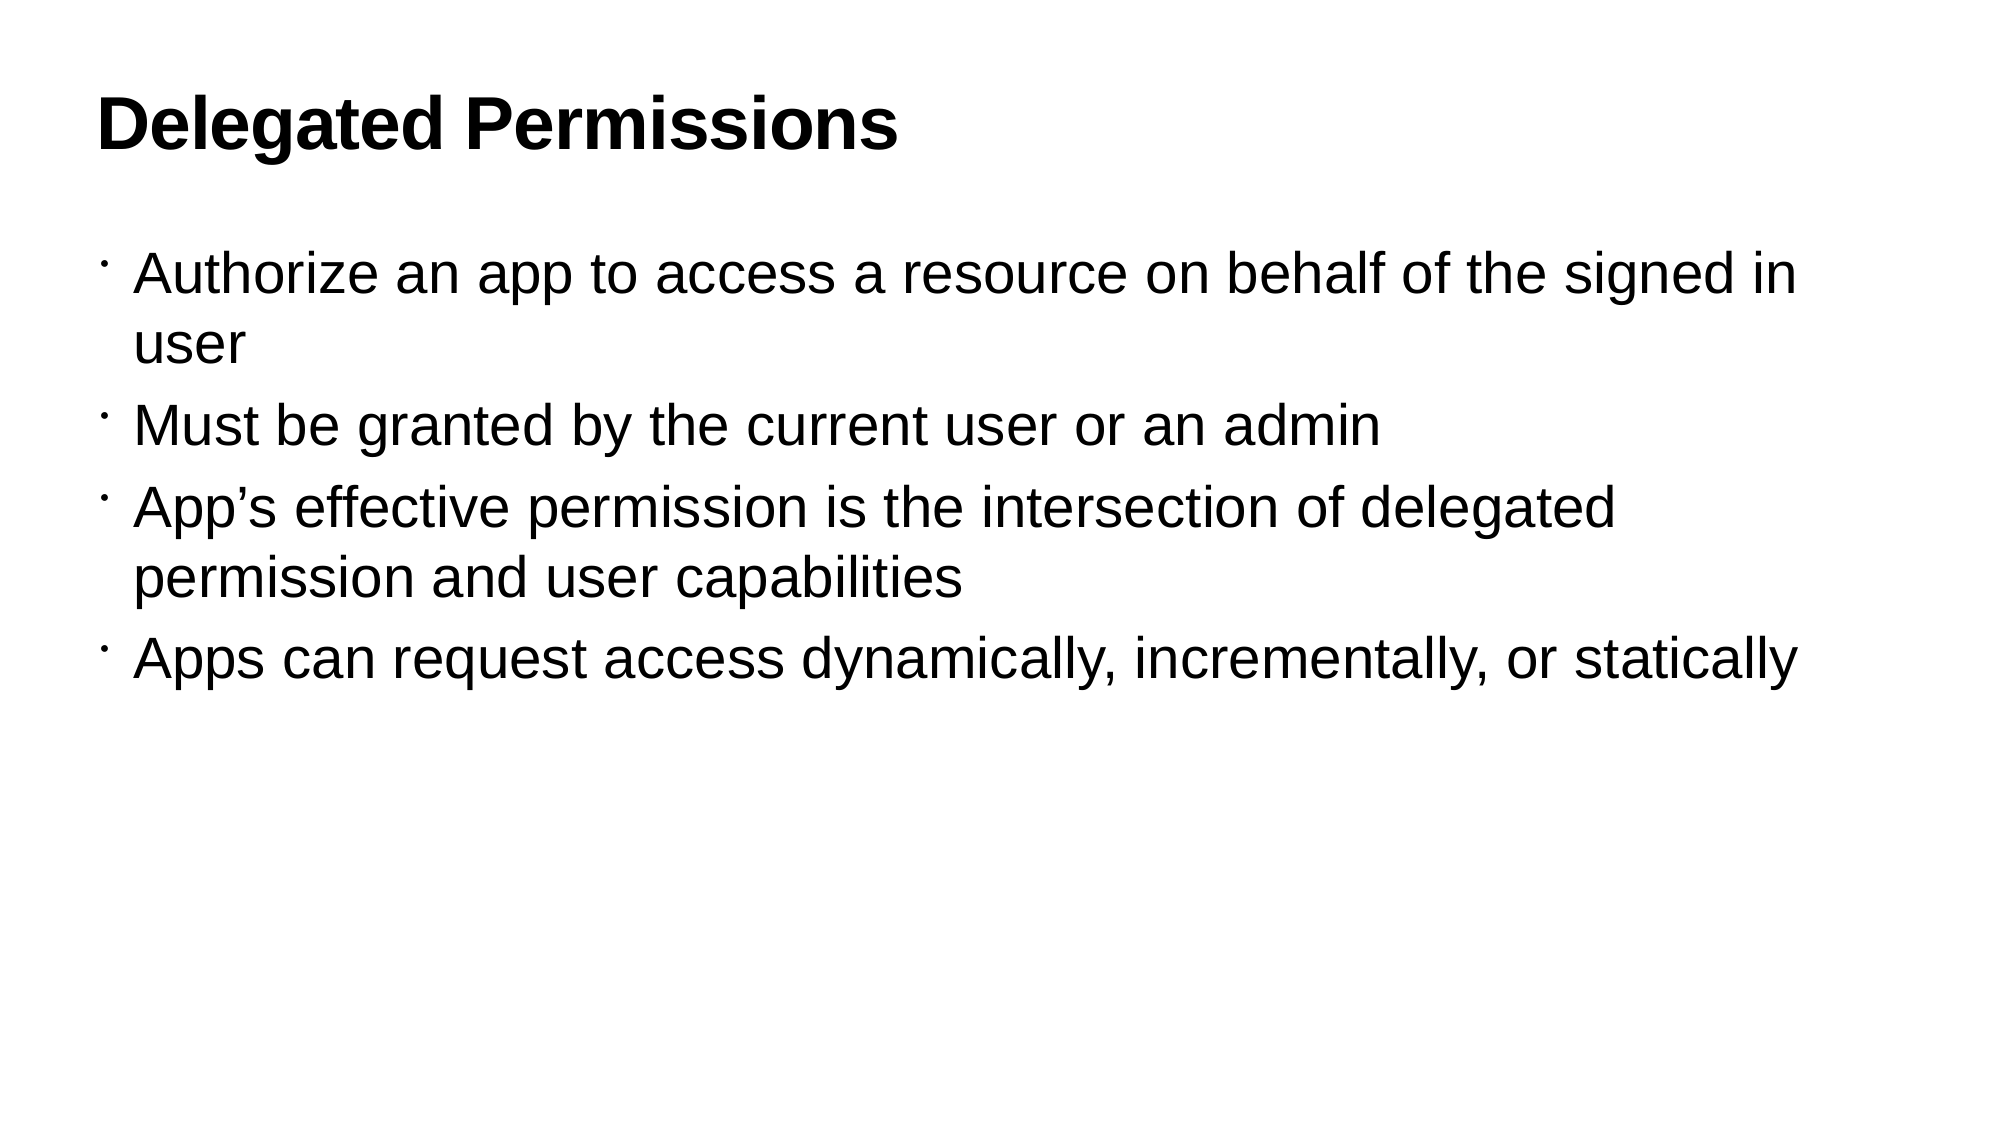

# Delegated Permissions
Authorize an app to access a resource on behalf of the signed in user
Must be granted by the current user or an admin
App’s effective permission is the intersection of delegated permission and user capabilities
Apps can request access dynamically, incrementally, or statically